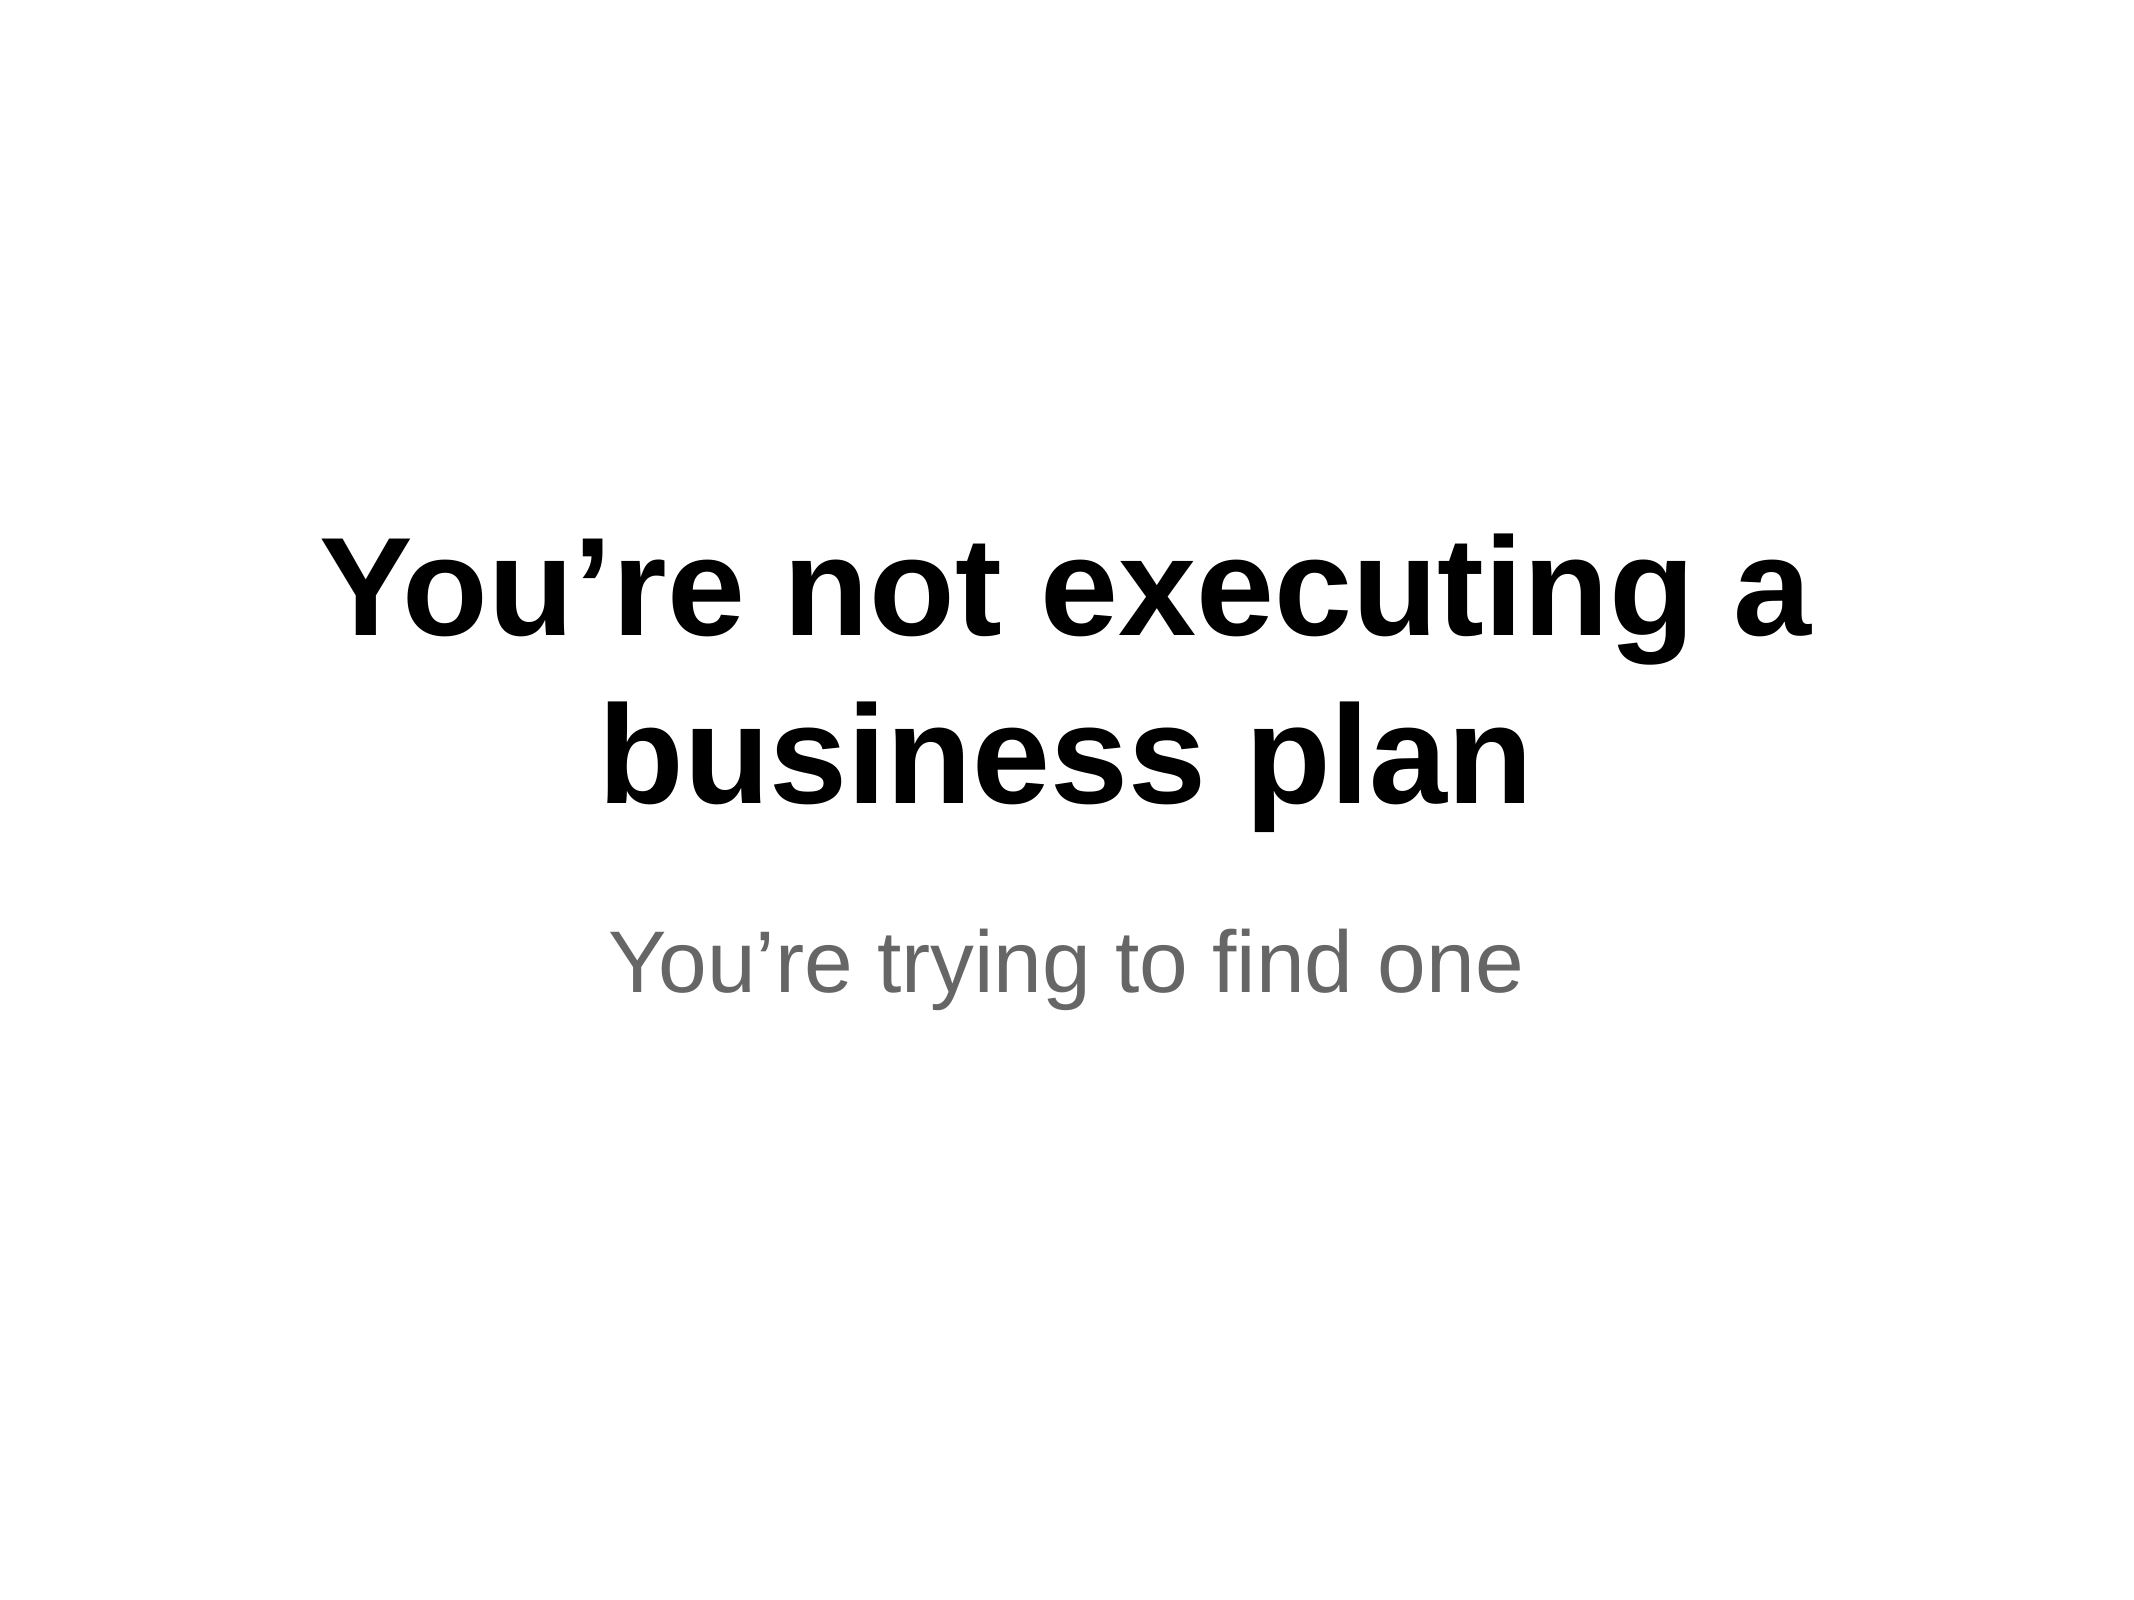

# You’re not executing a business plan
You’re trying to find one